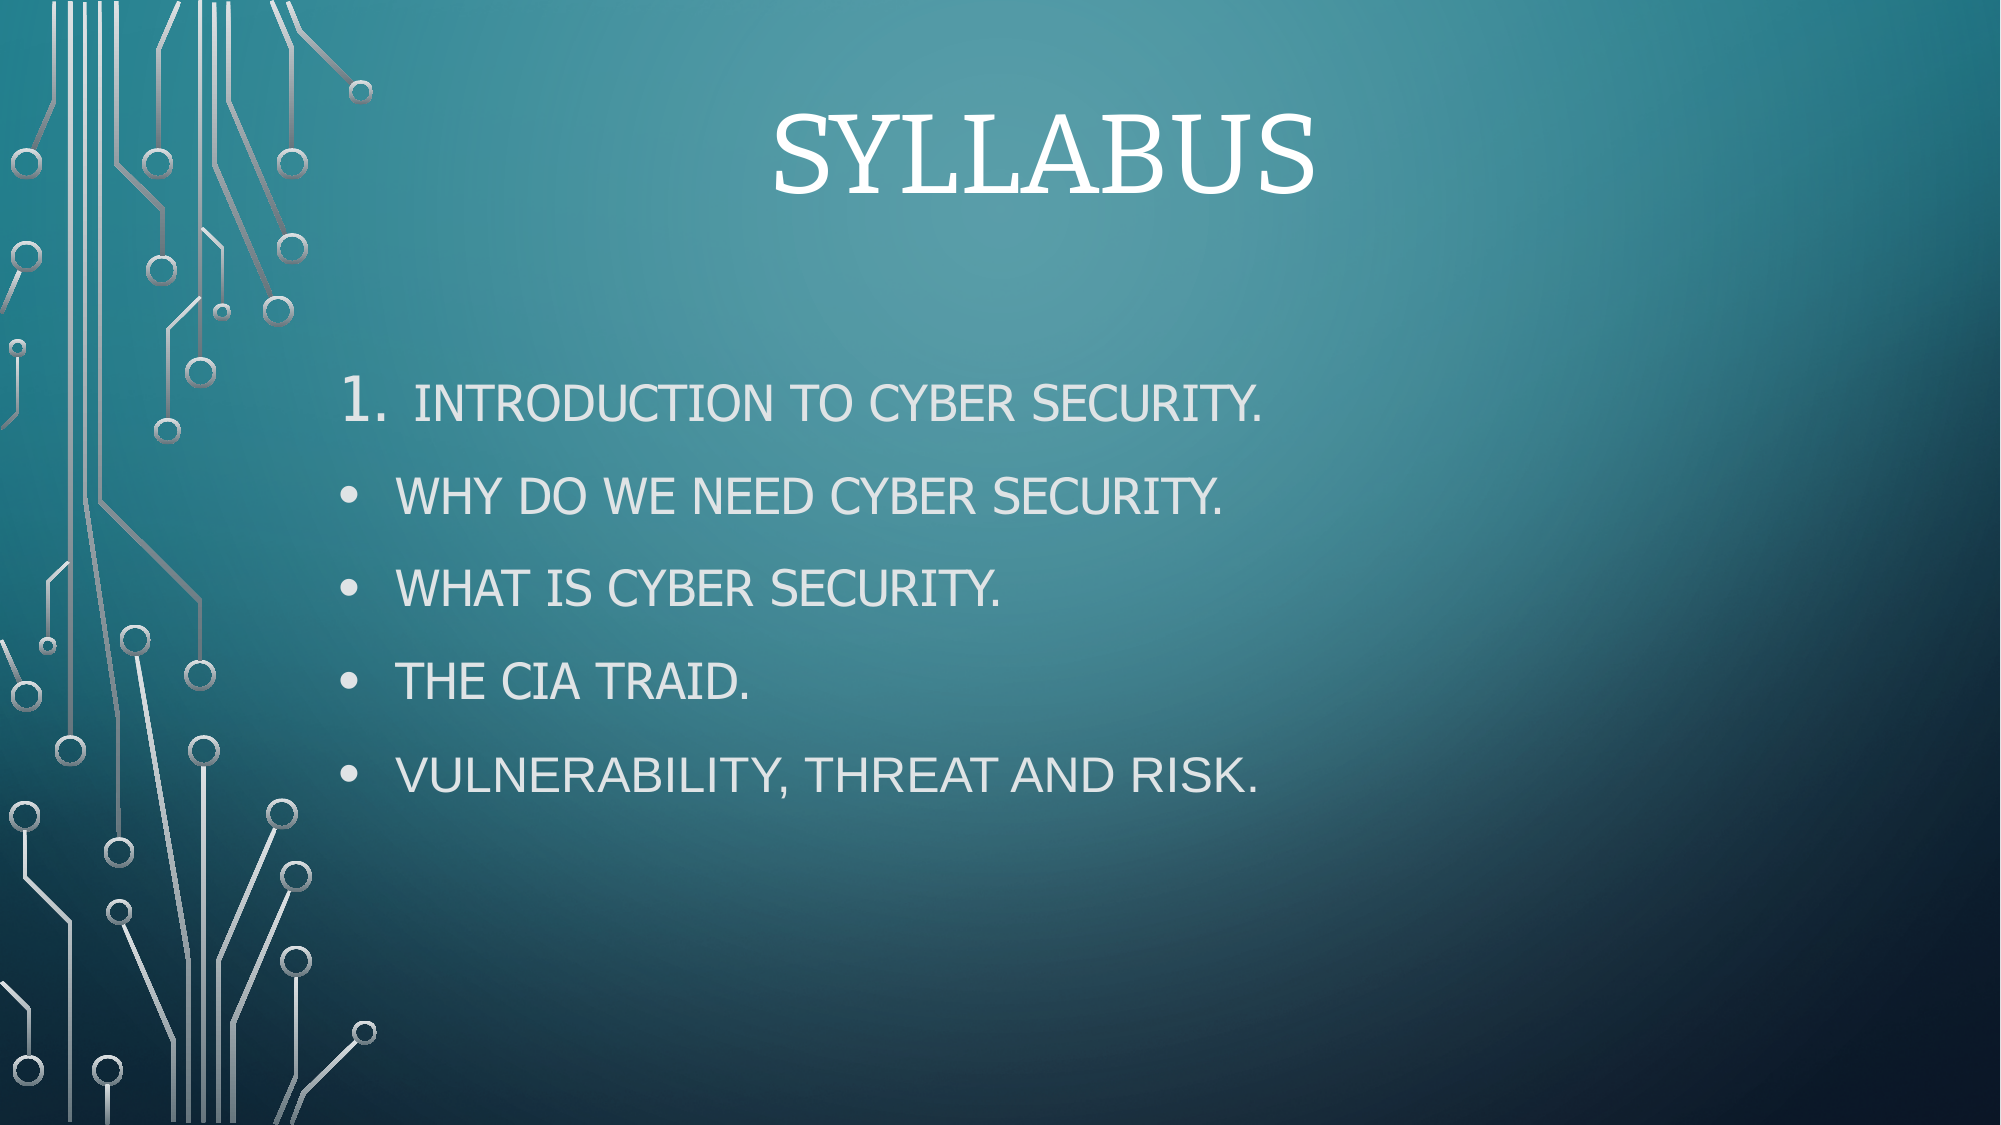

# SYLLABUS
Introduction to cyber security.
Why do we need cyber security.
What is cyber security.
The cia traid.
Vulnerability, threat and risk.